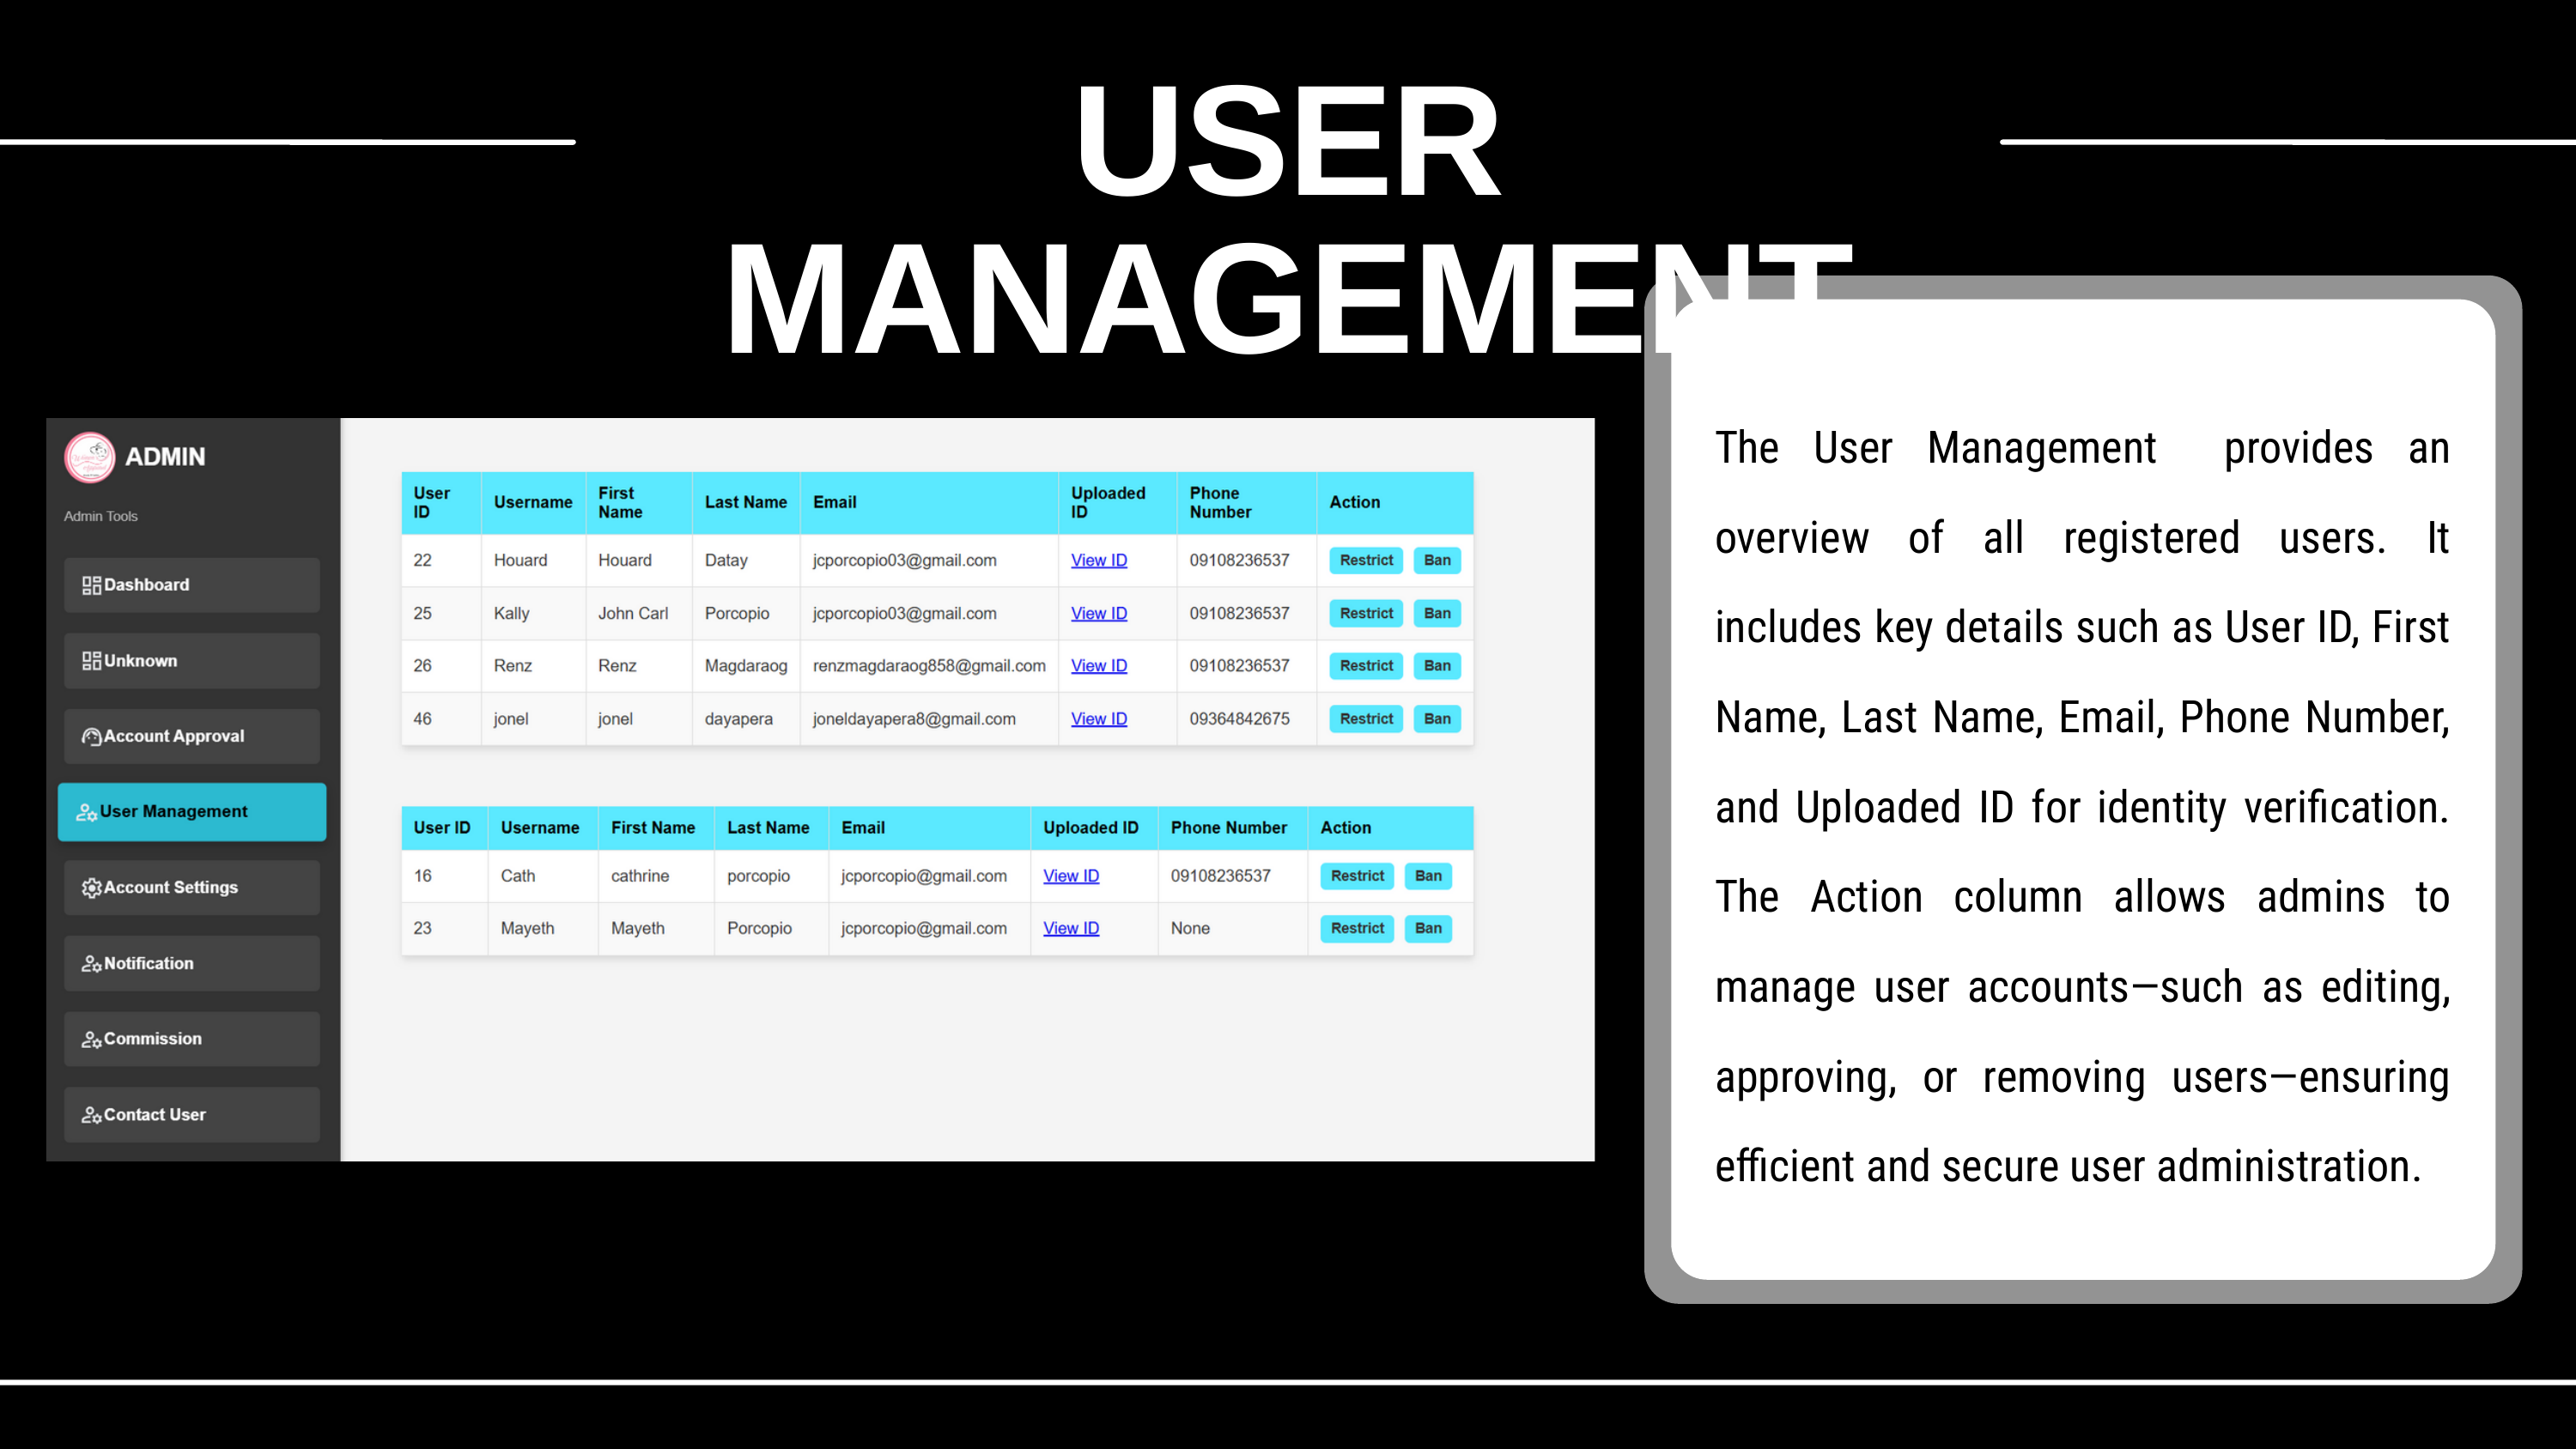

USER MANAGEMENT

The User Management  provides an overview of all registered users. It includes key details such as User ID, First Name, Last Name, Email, Phone Number, and Uploaded ID for identity verification. The Action column allows admins to manage user accounts—such as editing, approving, or removing users—ensuring efficient and secure user administration.